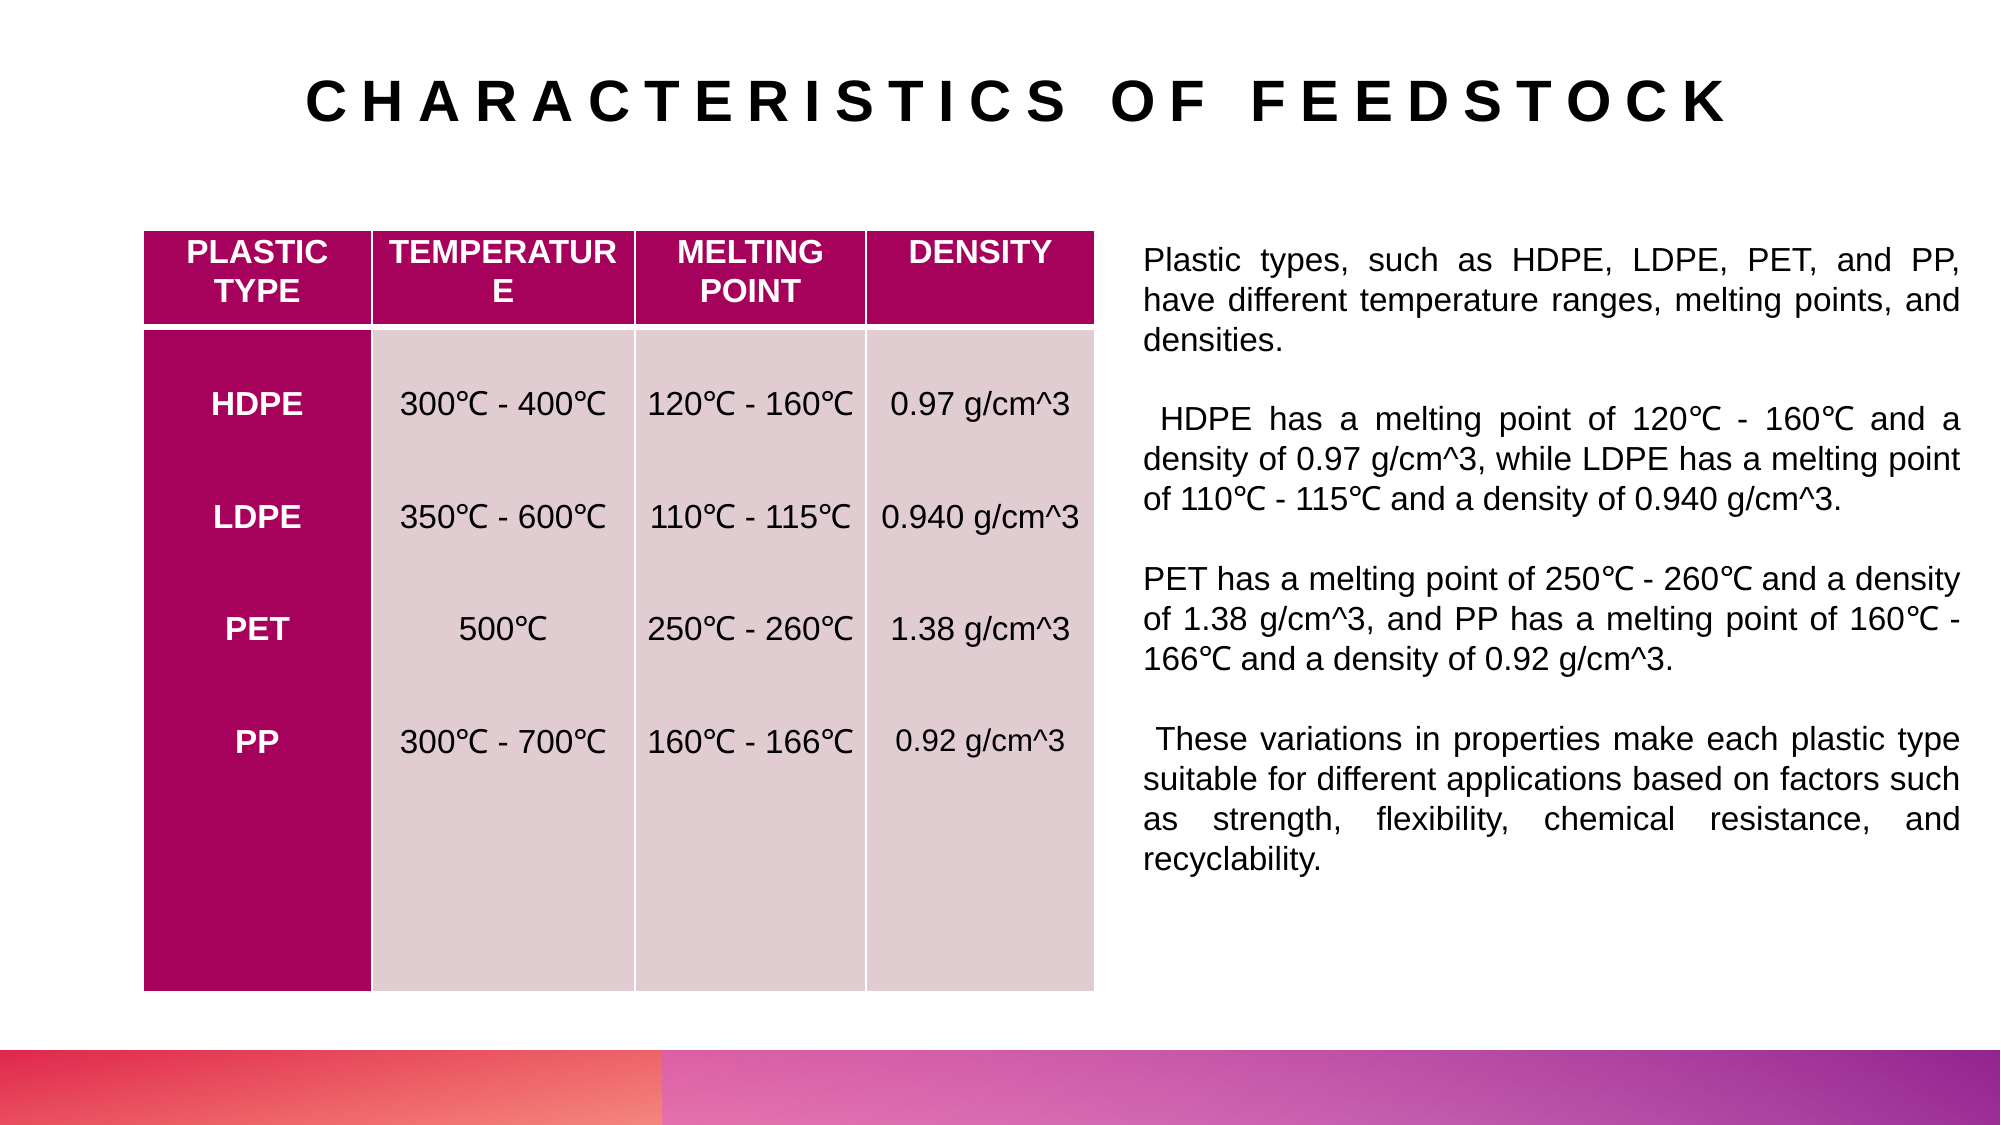

# Characteristics of feedstock
| PLASTIC TYPE | TEMPERATURE | MELTING POINT | DENSITY |
| --- | --- | --- | --- |
| HDPE   LDPE   PET   PP | 300℃ - 400℃   350℃ - 600℃   500℃   300℃ - 700℃ | 120℃ - 160℃   110℃ - 115℃   250℃ - 260℃   160℃ - 166℃ | 0.97 g/cm^3   0.940 g/cm^3   1.38 g/cm^3   0.92 g/cm^3 |
Plastic types, such as HDPE, LDPE, PET, and PP, have different temperature ranges, melting points, and densities.

 HDPE has a melting point of 120℃ - 160℃ and a density of 0.97 g/cm^3, while LDPE has a melting point of 110℃ - 115℃ and a density of 0.940 g/cm^3.

PET has a melting point of 250℃ - 260℃ and a density of 1.38 g/cm^3, and PP has a melting point of 160℃ - 166℃ and a density of 0.92 g/cm^3.

 These variations in properties make each plastic type suitable for different applications based on factors such as strength, flexibility, chemical resistance, and recyclability.